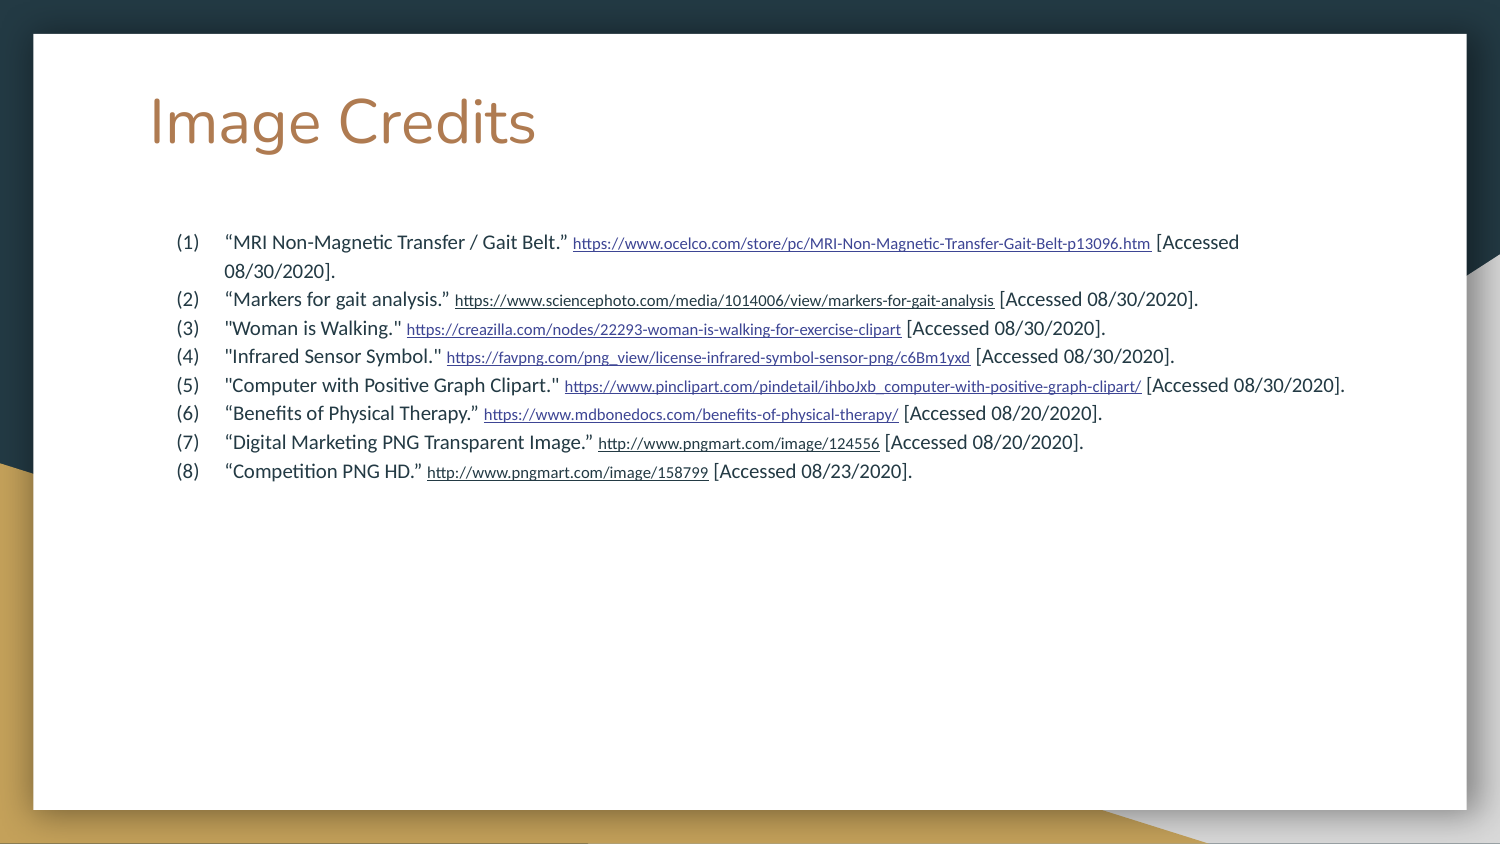

# Image Credits
“MRI Non-Magnetic Transfer / Gait Belt.” https://www.ocelco.com/store/pc/MRI-Non-Magnetic-Transfer-Gait-Belt-p13096.htm [Accessed 08/30/2020].
“Markers for gait analysis.” https://www.sciencephoto.com/media/1014006/view/markers-for-gait-analysis [Accessed 08/30/2020].
"Woman is Walking." https://creazilla.com/nodes/22293-woman-is-walking-for-exercise-clipart [Accessed 08/30/2020].
"Infrared Sensor Symbol." https://favpng.com/png_view/license-infrared-symbol-sensor-png/c6Bm1yxd [Accessed 08/30/2020].
"Computer with Positive Graph Clipart." https://www.pinclipart.com/pindetail/ihboJxb_computer-with-positive-graph-clipart/ [Accessed 08/30/2020].
“Benefits of Physical Therapy.” https://www.mdbonedocs.com/benefits-of-physical-therapy/ [Accessed 08/20/2020].
“Digital Marketing PNG Transparent Image.” http://www.pngmart.com/image/124556 [Accessed 08/20/2020].
“Competition PNG HD.” http://www.pngmart.com/image/158799 [Accessed 08/23/2020].